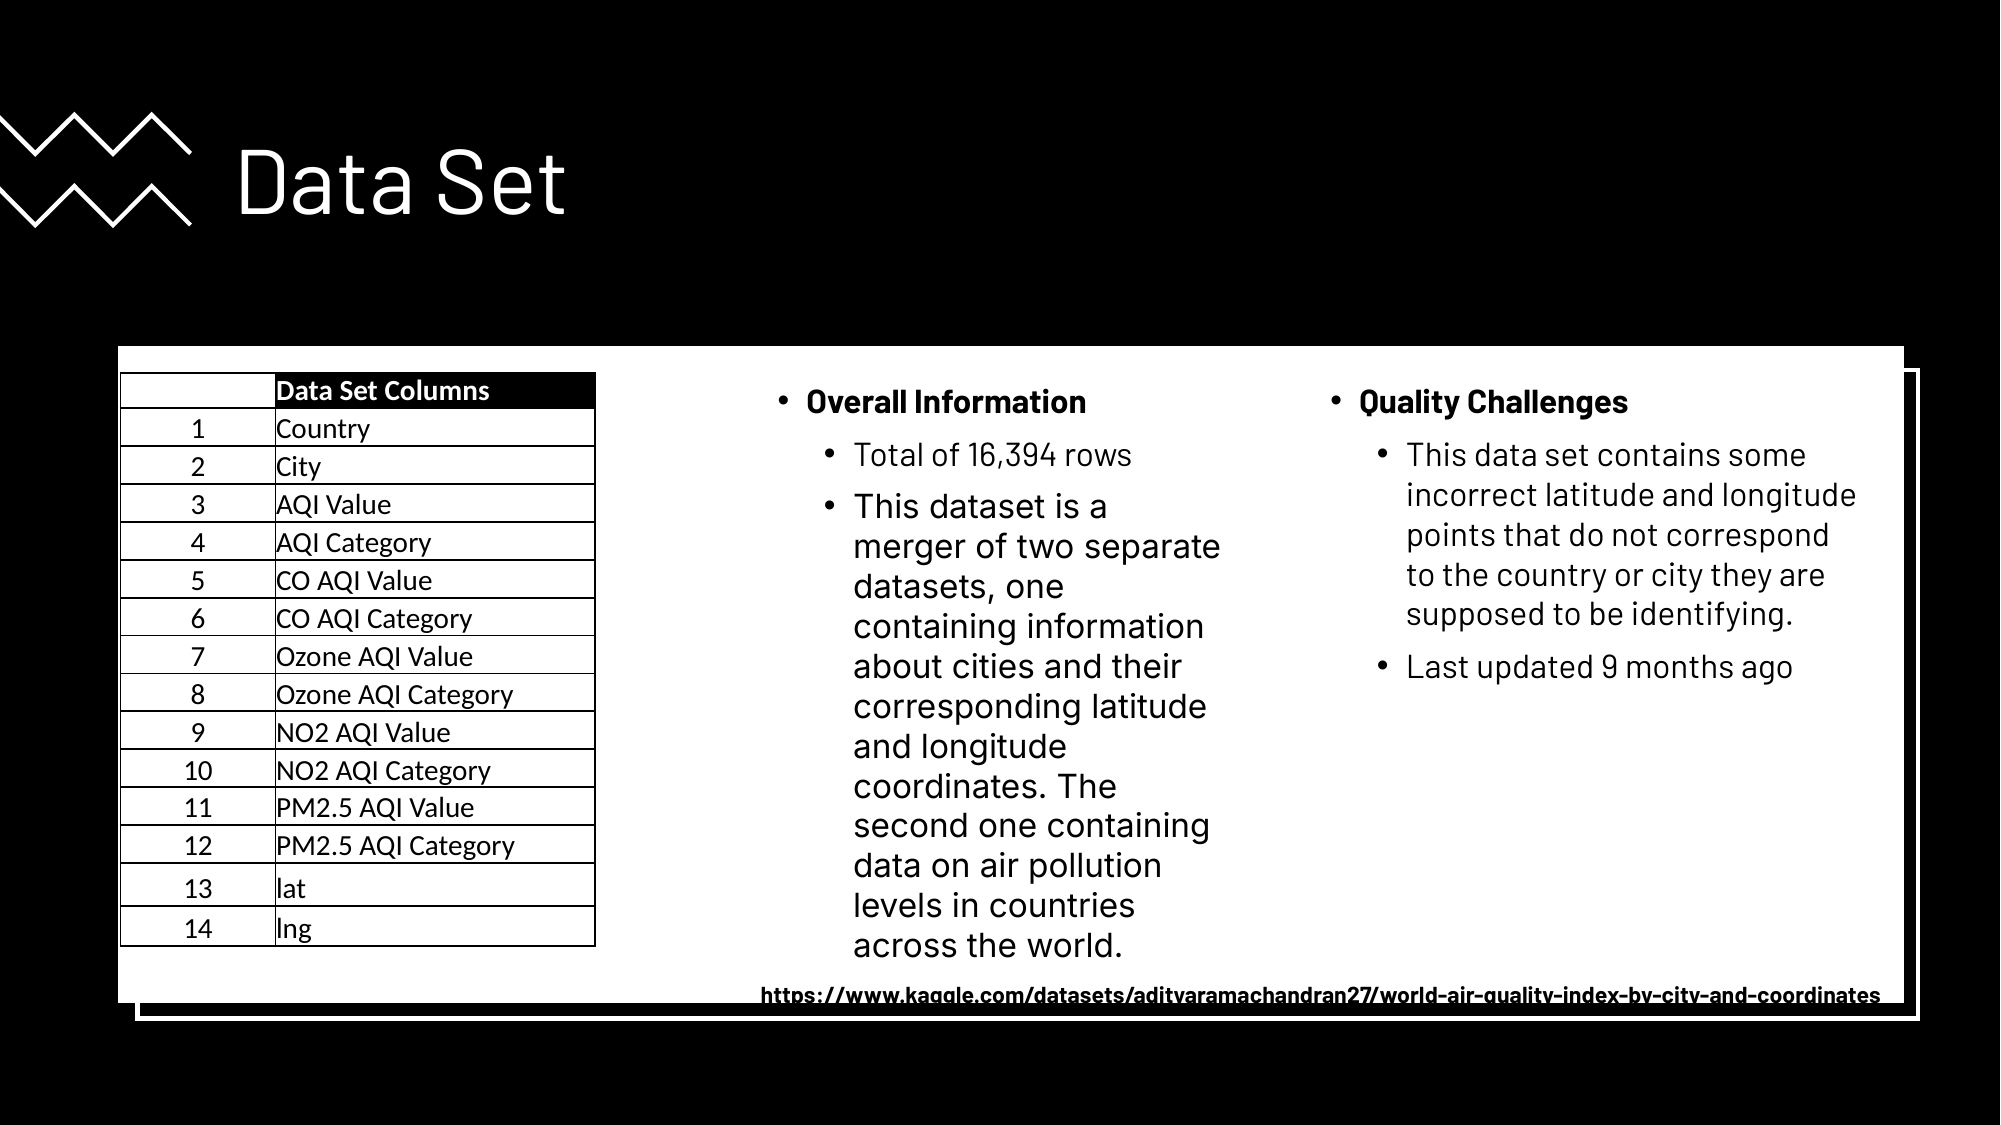

# Data Set

|  | Data Set Columns |
| --- | --- |
| 1 | Country |
| 2 | City |
| 3 | AQI Value |
| 4 | AQI Category |
| 5 | CO AQI Value |
| 6 | CO AQI Category |
| 7 | Ozone AQI Value |
| 8 | Ozone AQI Category |
| 9 | NO2 AQI Value |
| 10 | NO2 AQI Category |
| 11 | PM2.5 AQI Value |
| 12 | PM2.5 AQI Category |
| 13 | lat |
| 14 | lng |
Overall Information
Total of 16,394 rows
This dataset is a merger of two separate datasets, one containing information about cities and their corresponding latitude and longitude coordinates. The second one containing data on air pollution levels in countries across the world.
Quality Challenges
This data set contains some incorrect latitude and longitude points that do not correspond to the country or city they are supposed to be identifying.
Last updated 9 months ago
https://www.kaggle.com/datasets/adityaramachandran27/world-air-quality-index-by-city-and-coordinates